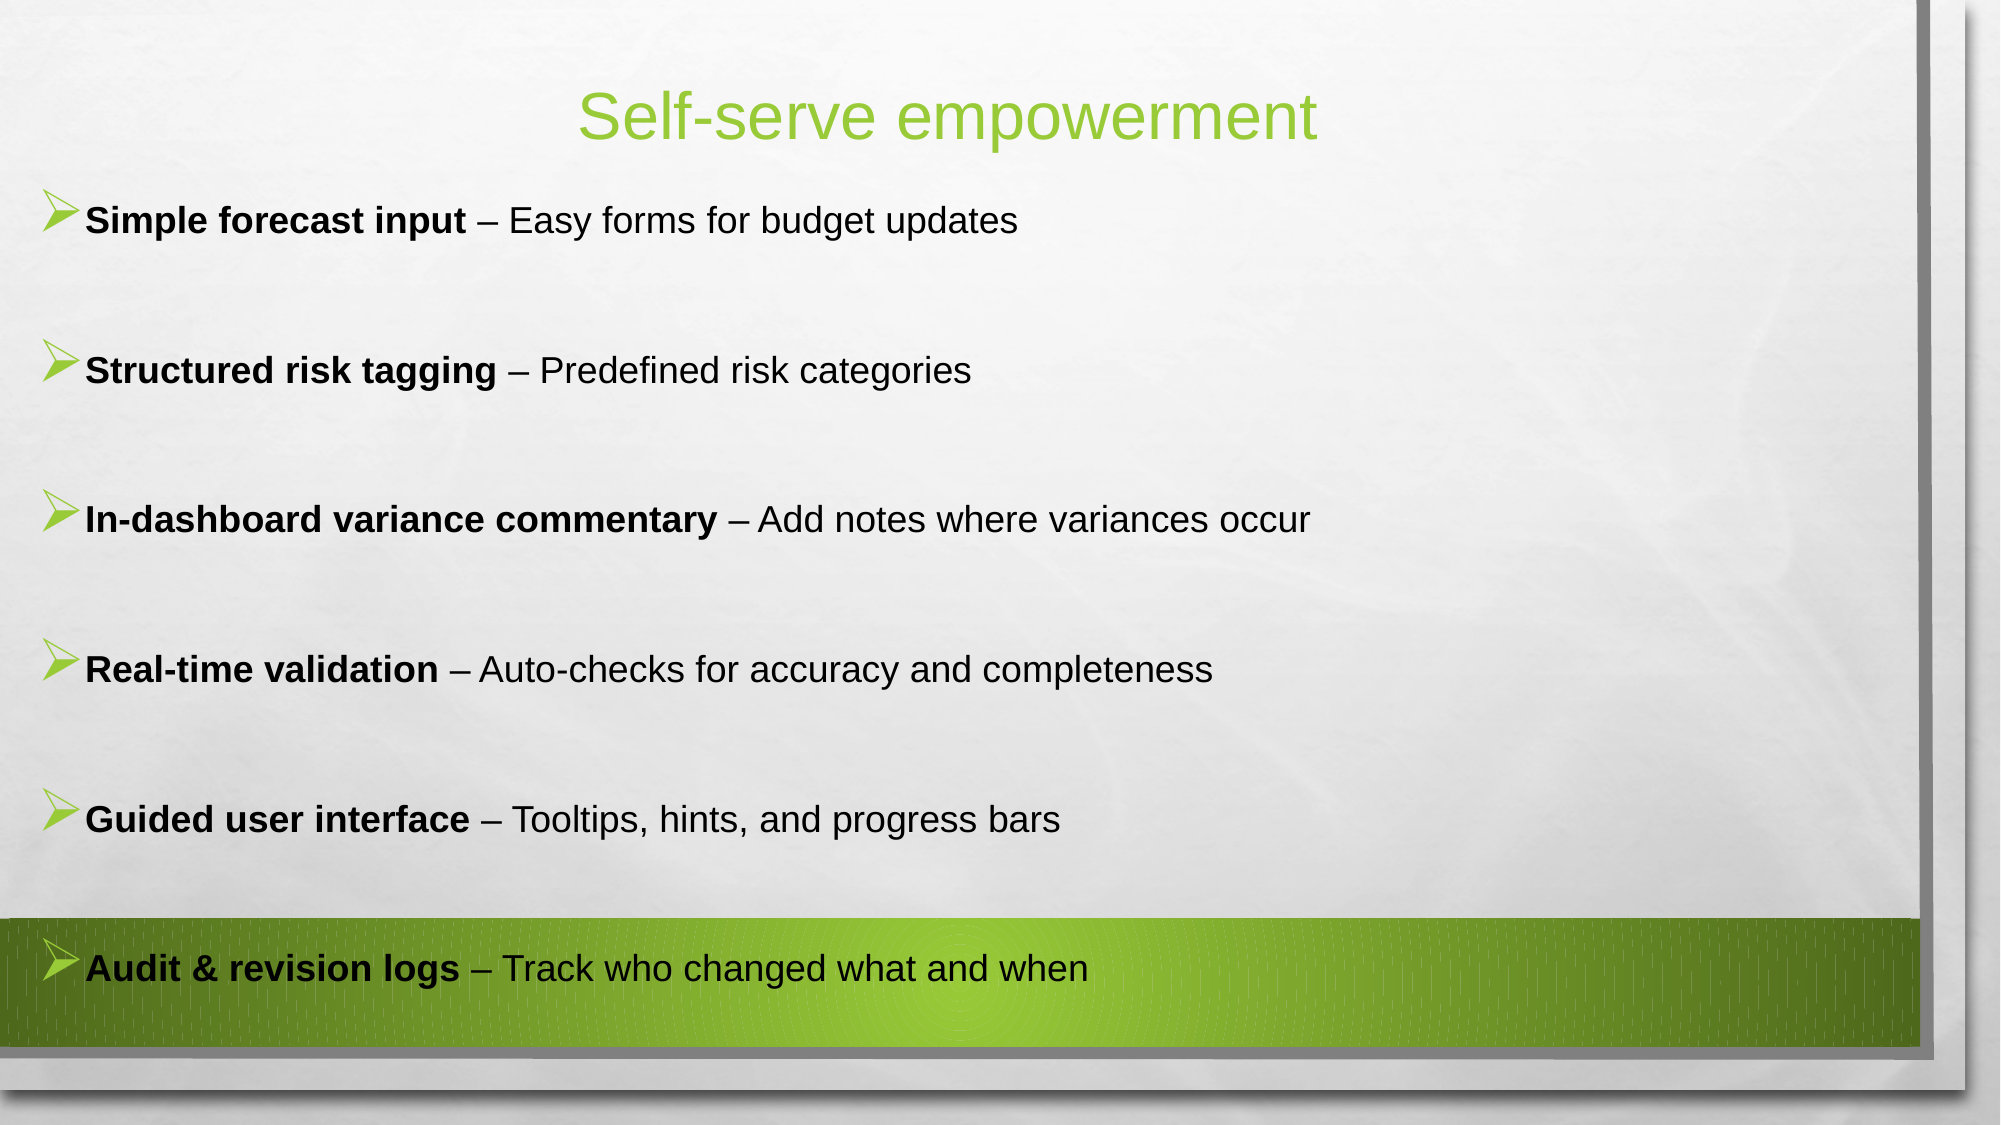

# Self-serve empowerment
Simple forecast input – Easy forms for budget updates

Structured risk tagging – Predefined risk categories

In-dashboard variance commentary – Add notes where variances occur

Real-time validation – Auto-checks for accuracy and completeness

Guided user interface – Tooltips, hints, and progress bars

Audit & revision logs – Track who changed what and when